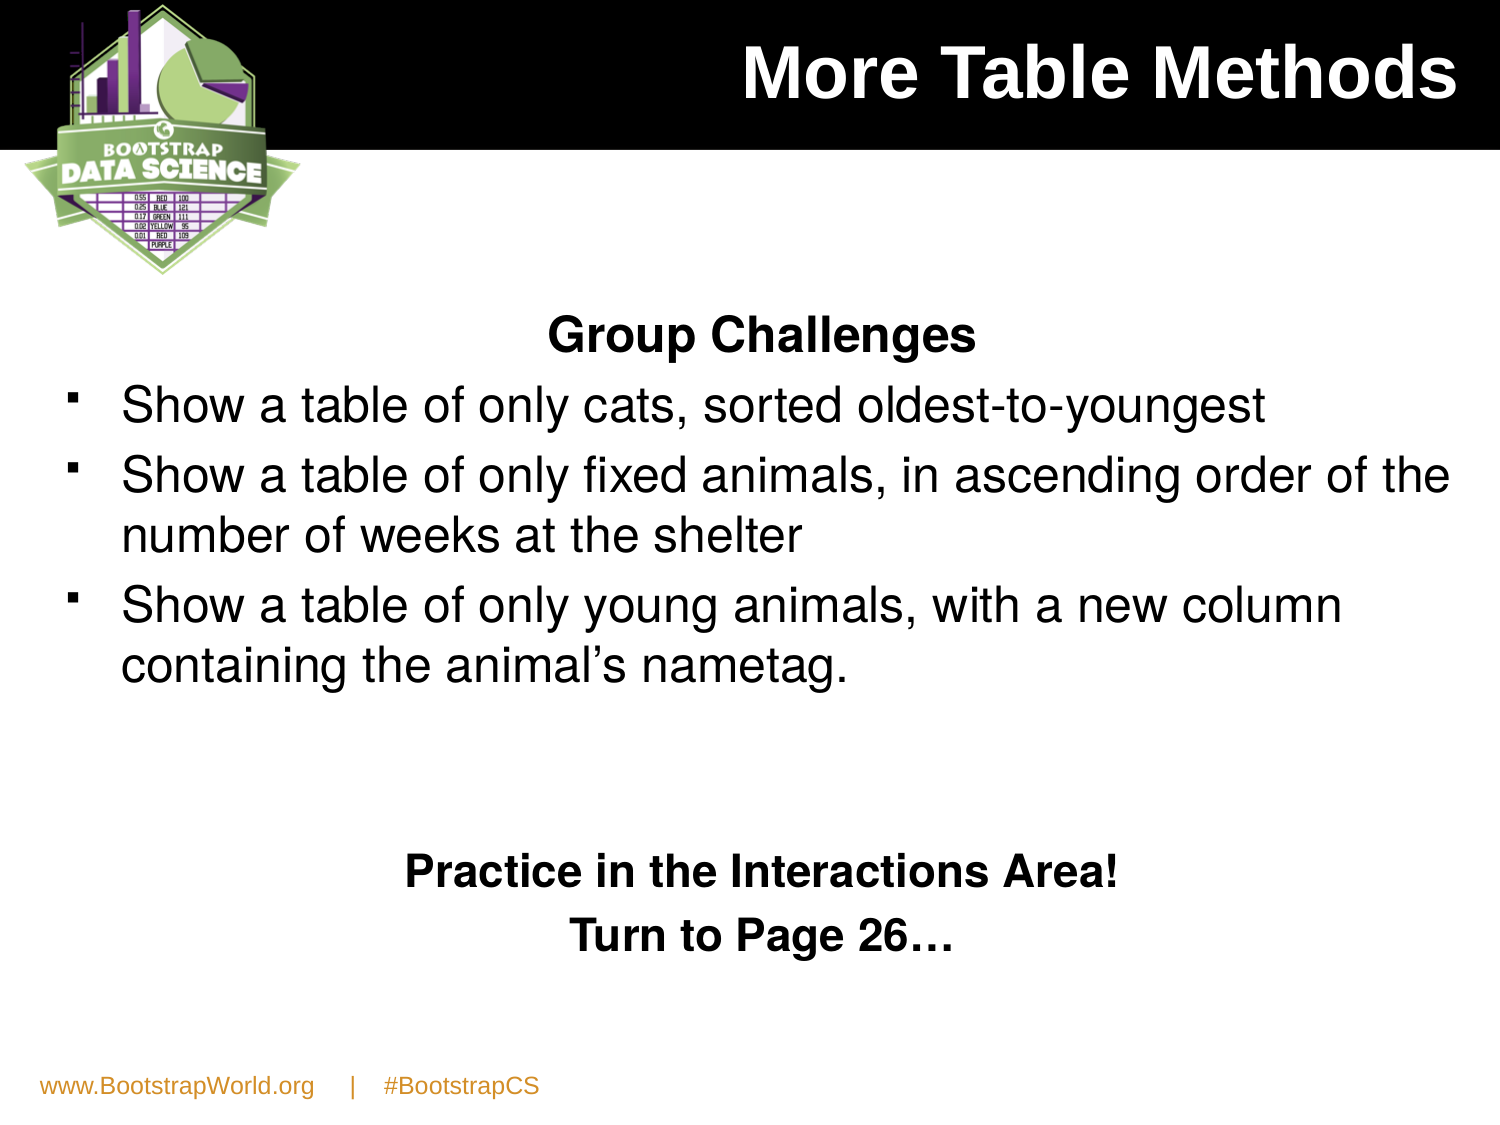

# More Table Methods
Group Challenges
Show a table of only cats, sorted oldest-to-youngest
Show a table of only fixed animals, in ascending order of the number of weeks at the shelter
Show a table of only young animals, with a new column containing the animal’s nametag.

Practice in the Interactions Area!
Turn to Page 26…

www.BootstrapWorld.org     |    #BootstrapCS